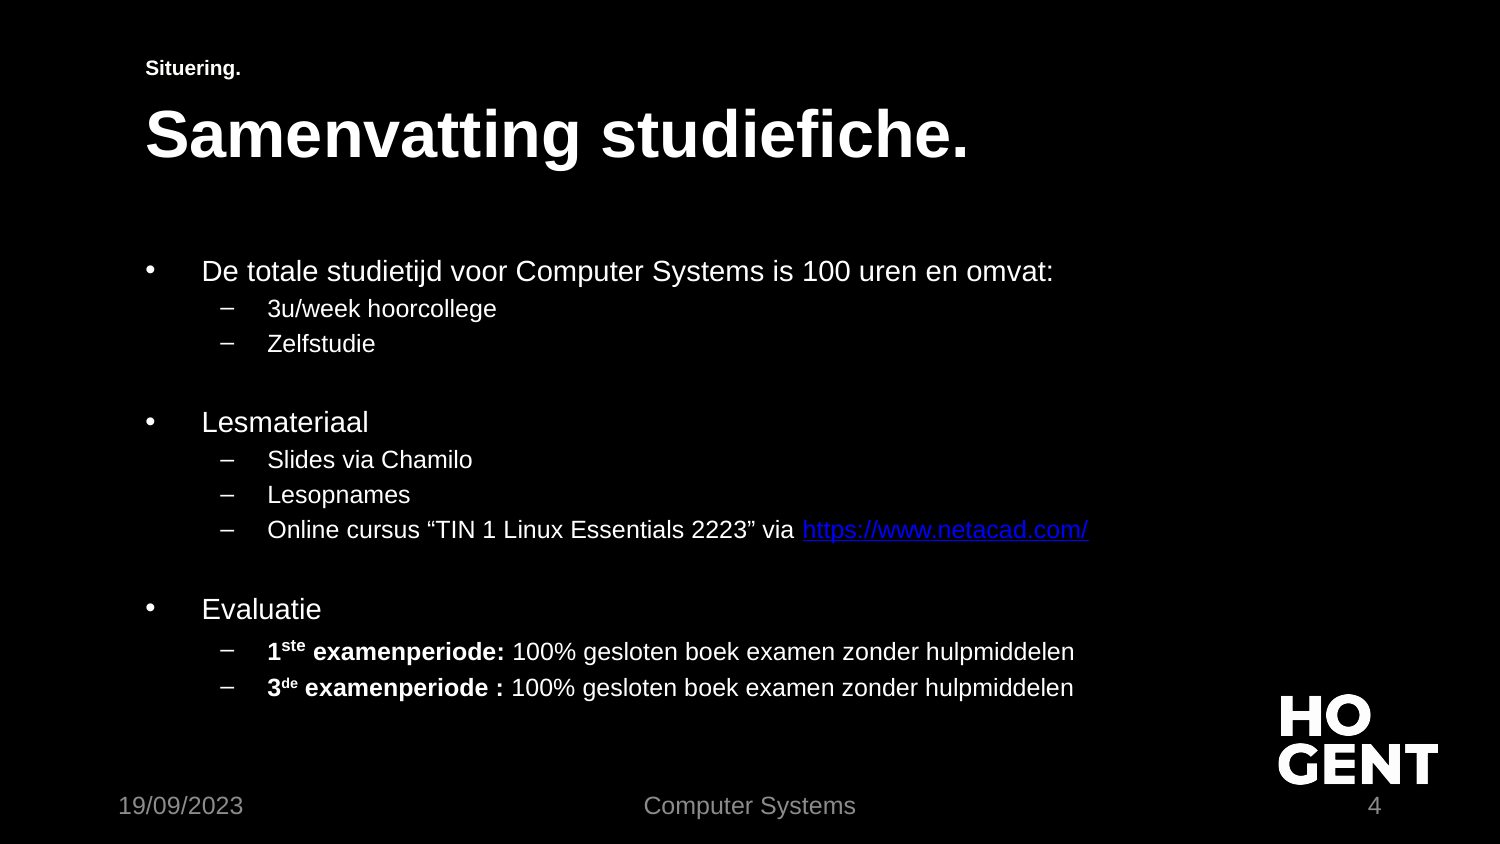

Situering.
# Samenvatting studiefiche.​ ​
De totale studietijd voor Computer Systems is 100 uren en omvat:​
3u/week hoorcollege​
Zelfstudie​

Lesmateriaal​
Slides via Chamilo​
Lesopnames ​
Online cursus “TIN 1 Linux Essentials 2223” via https://www.netacad.com/

Evaluatie​
1ste examenperiode: 100% gesloten boek examen zonder hulpmiddelen​
3de examenperiode : 100% gesloten boek examen zonder hulpmiddelen​
19/09/2023
Computer Systems
4